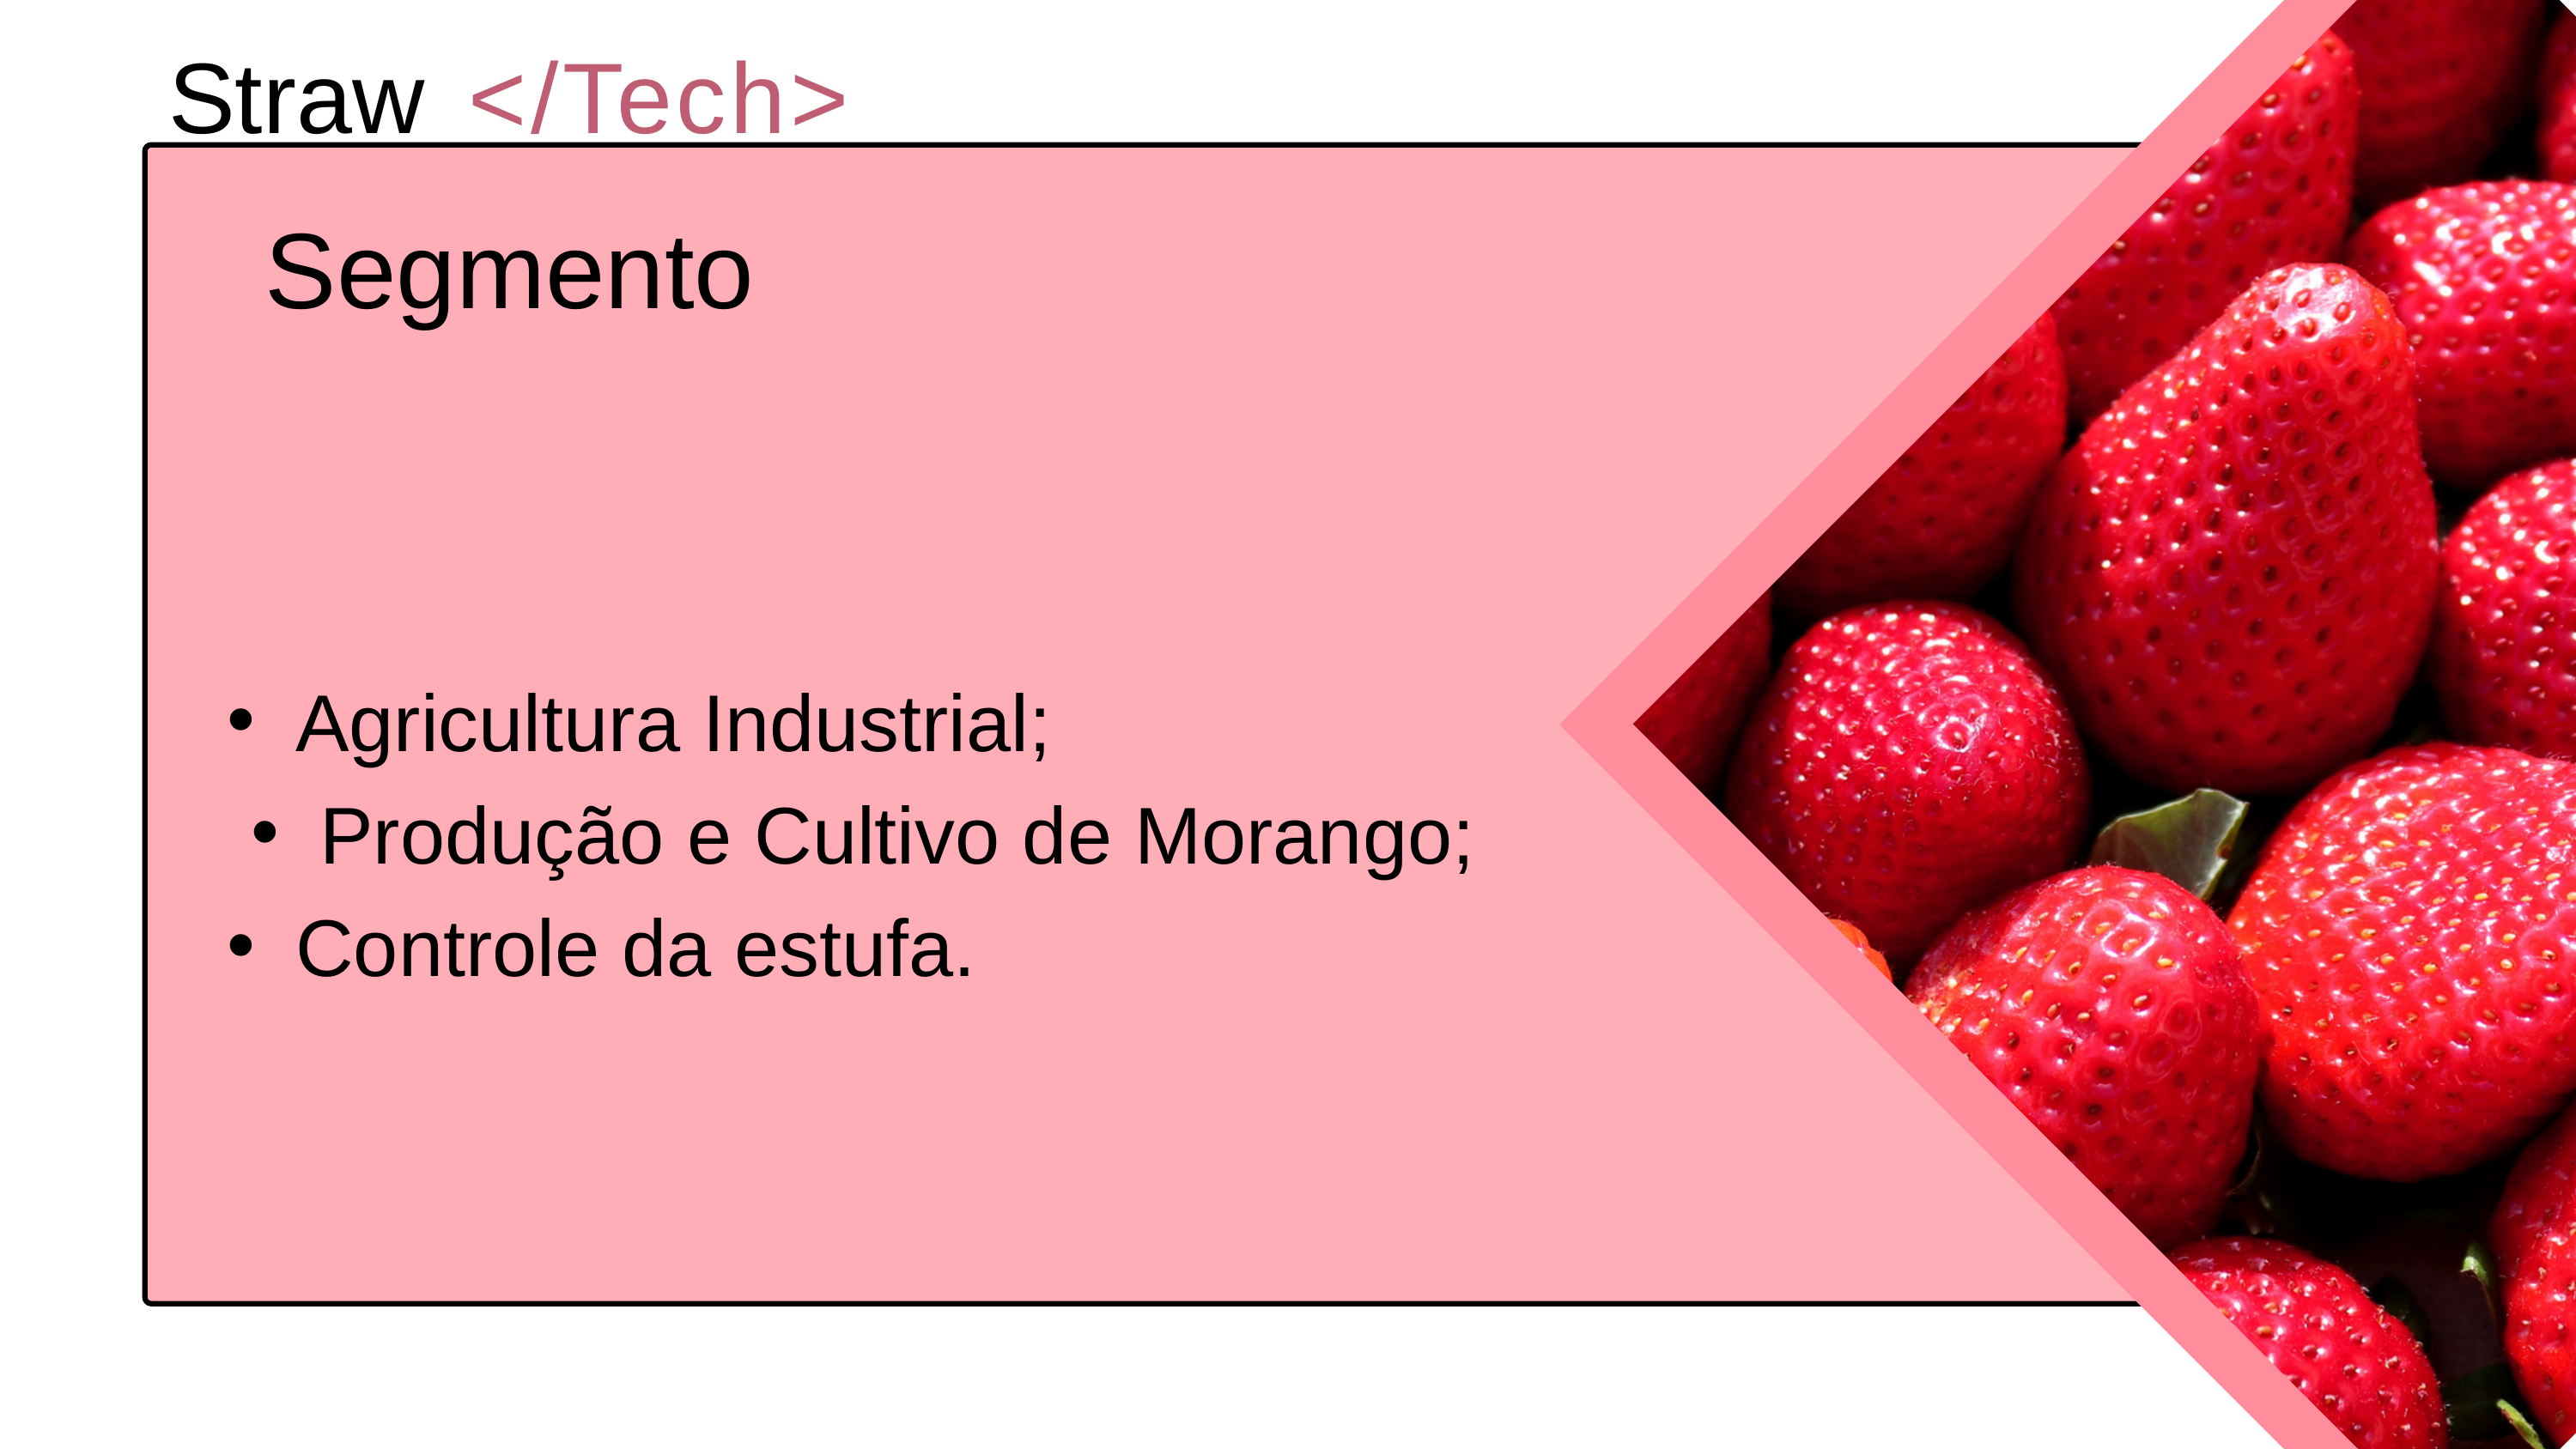

Straw
</Tech>

Segmento
Agricultura Industrial;
Produção e Cultivo de Morango;
Controle da estufa.